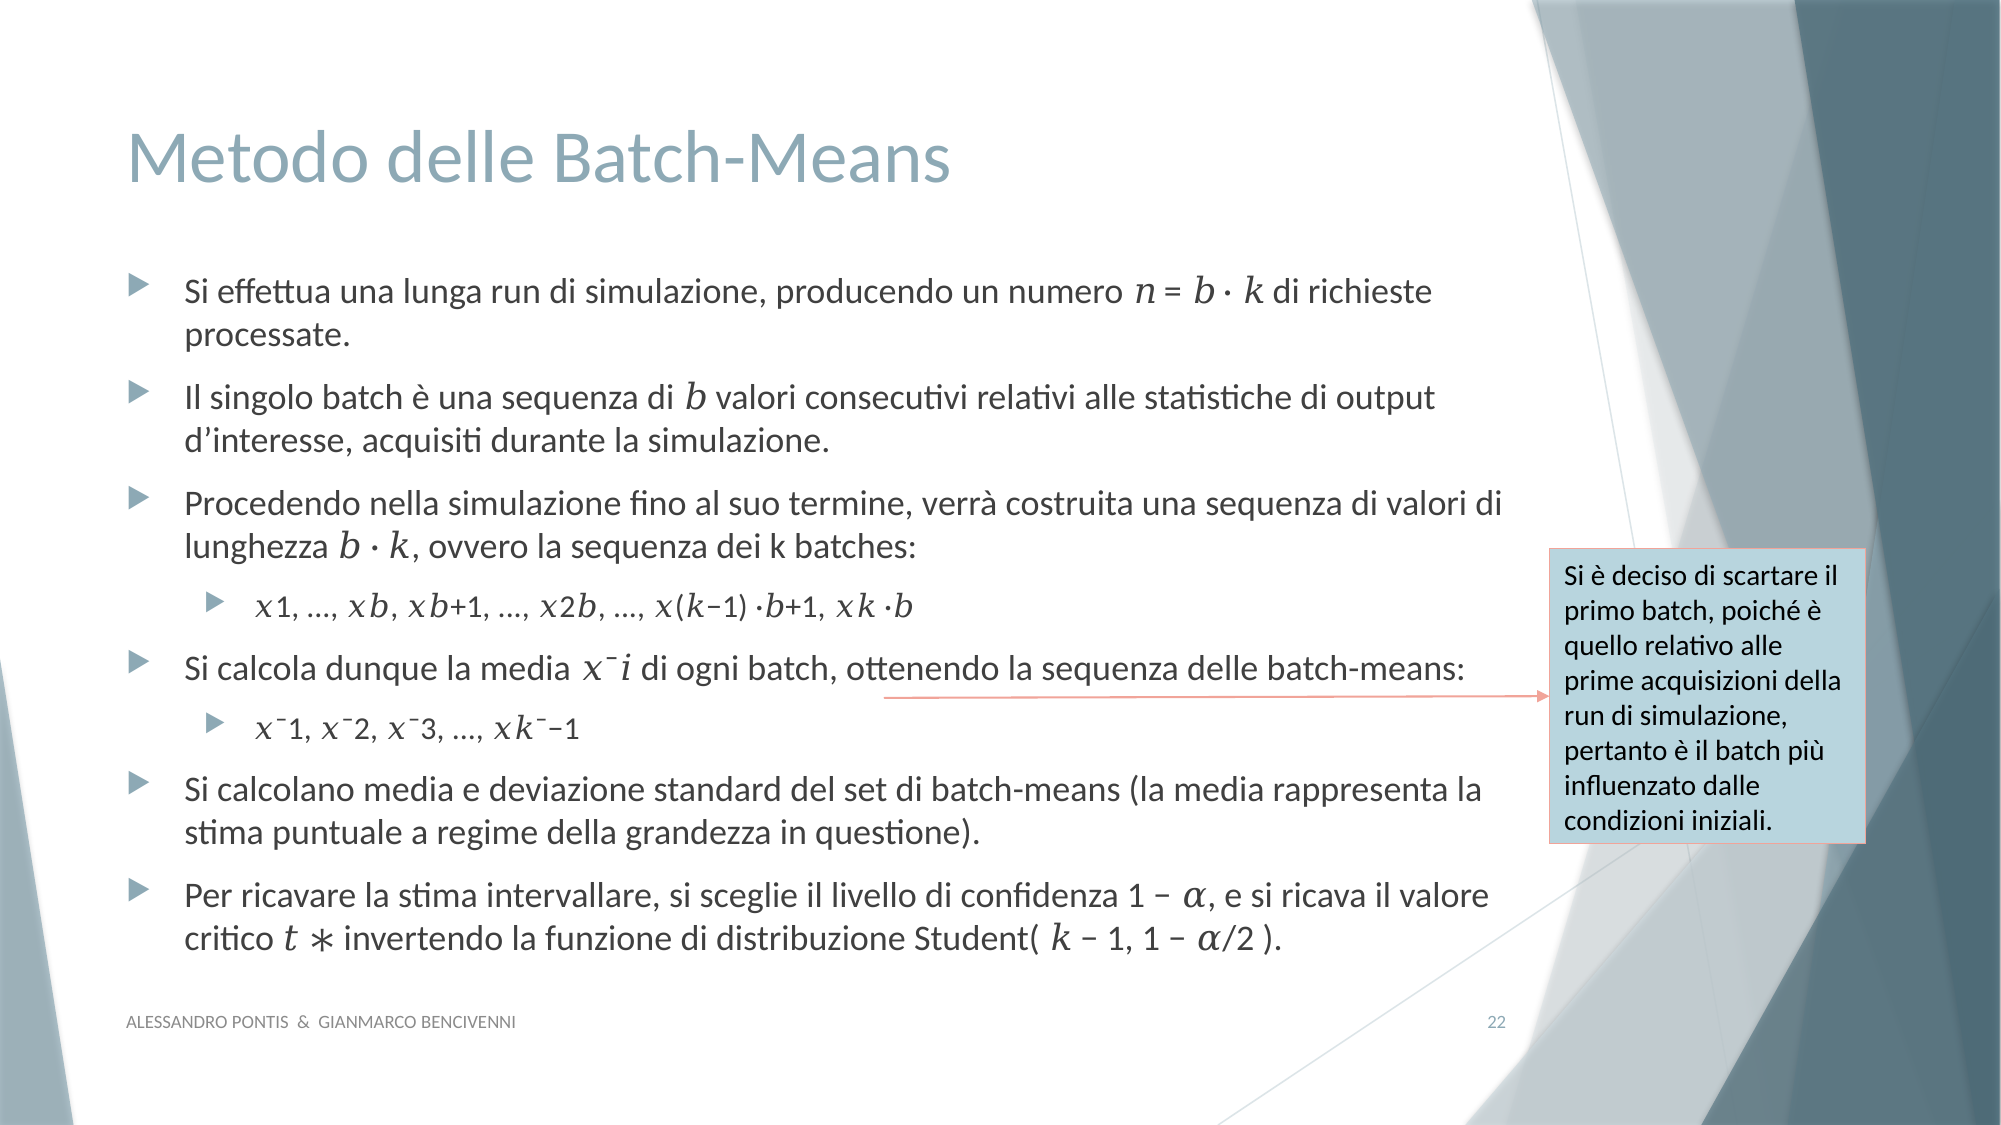

# Metodo delle Batch-Means
Si effettua una lunga run di simulazione, producendo un numero 𝑛 = 𝑏 · 𝑘 di richieste processate.
Il singolo batch è una sequenza di 𝑏 valori consecutivi relativi alle statistiche di output d’interesse, acquisiti durante la simulazione.
Procedendo nella simulazione fino al suo termine, verrà costruita una sequenza di valori di lunghezza 𝑏 · 𝑘, ovvero la sequenza dei k batches:
𝑥1, ..., 𝑥𝑏, 𝑥𝑏+1, ..., 𝑥2𝑏, ..., 𝑥(𝑘−1) ·𝑏+1, 𝑥𝑘 ·𝑏
Si calcola dunque la media 𝑥¯𝑖 di ogni batch, ottenendo la sequenza delle batch-means:
𝑥¯1, 𝑥¯2, 𝑥¯3, ..., 𝑥𝑘¯−1
Si calcolano media e deviazione standard del set di batch-means (la media rappresenta la stima puntuale a regime della grandezza in questione).
Per ricavare la stima intervallare, si sceglie il livello di confidenza 1 − 𝛼, e si ricava il valore critico 𝑡 ∗ invertendo la funzione di distribuzione Student( 𝑘 − 1, 1 − 𝛼/2 ).
Si è deciso di scartare il primo batch, poiché è quello relativo alle prime acquisizioni della run di simulazione, pertanto è il batch più influenzato dalle condizioni iniziali.
ALESSANDRO PONTIS  &  GIANMARCO BENCIVENNI
22